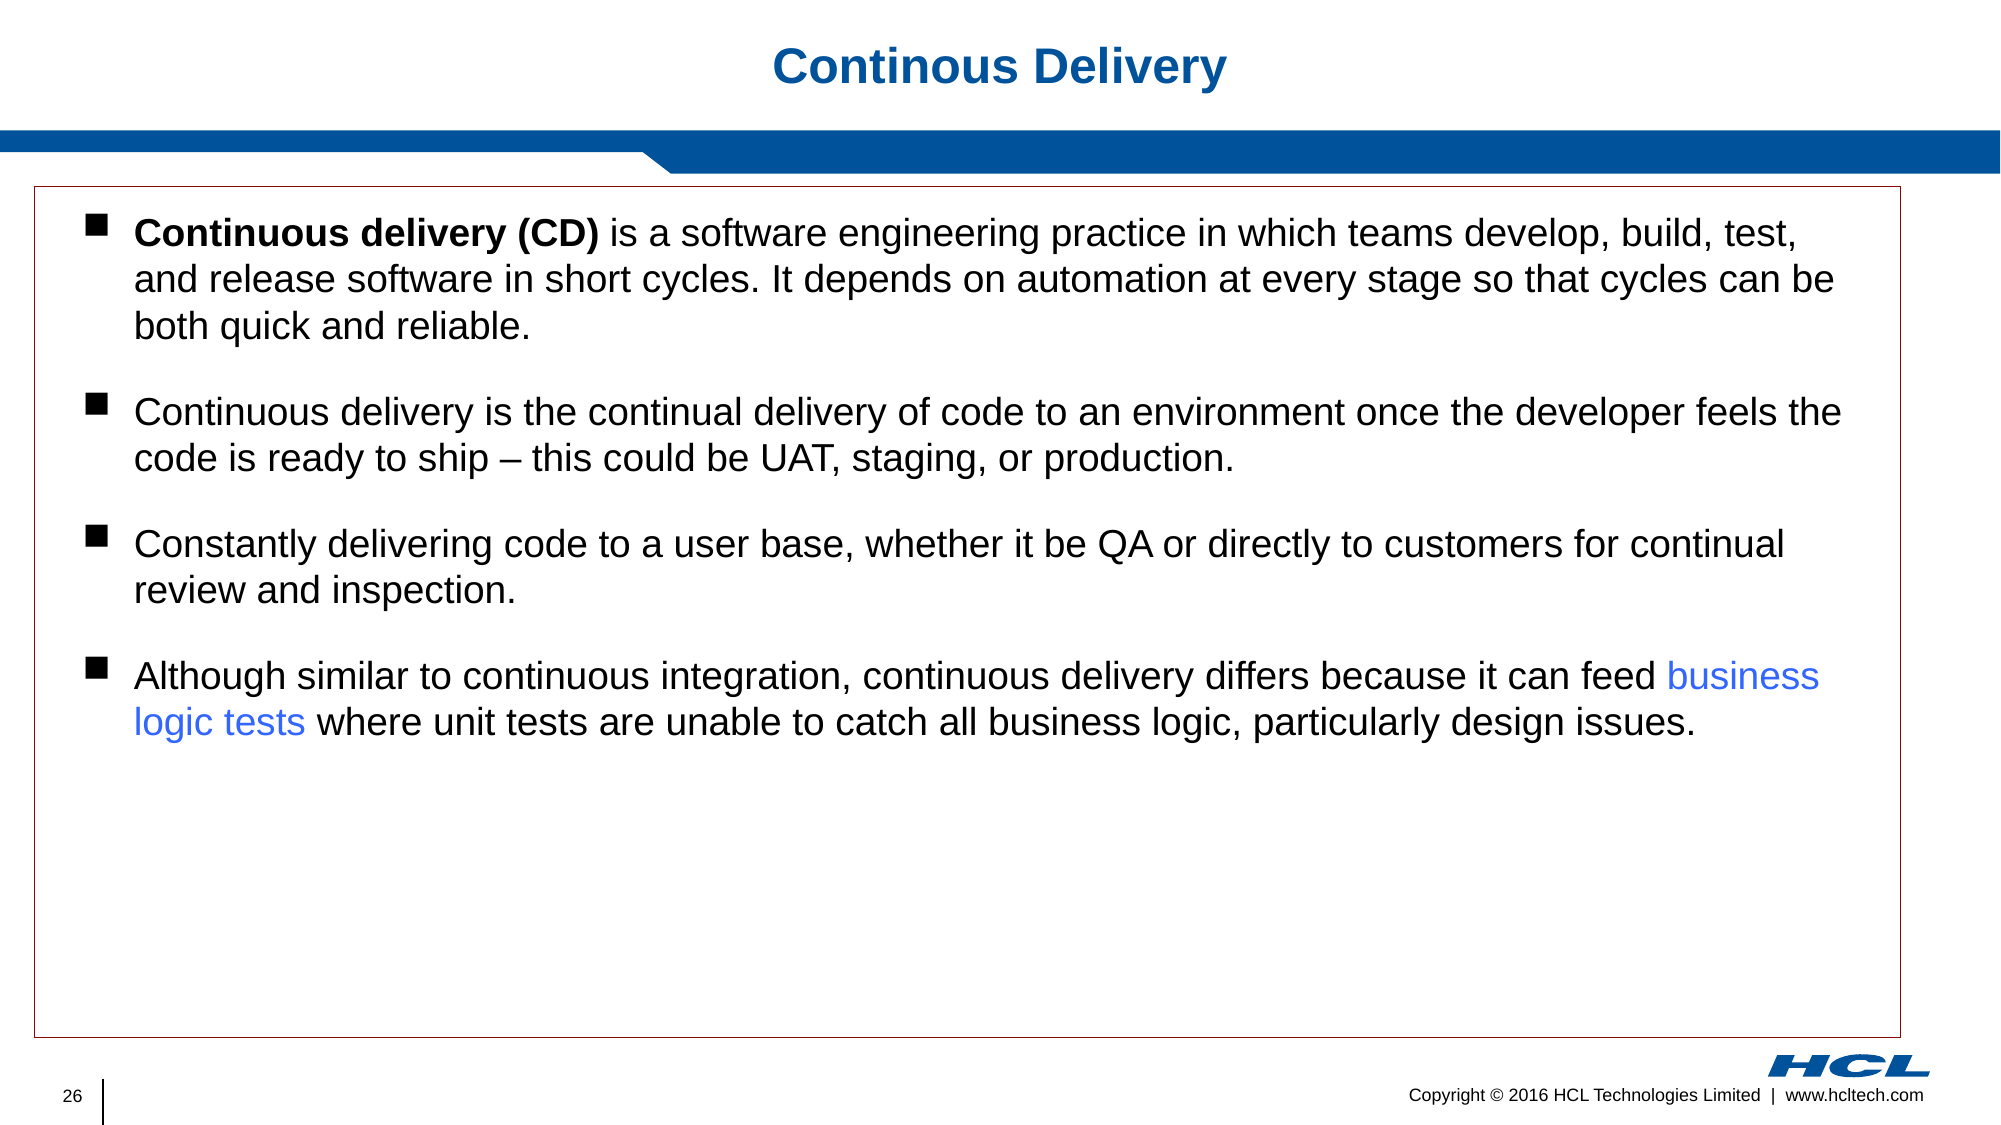

# Continous Delivery

Continuous delivery (CD) is a software engineering practice in which teams develop, build, test, and release software in short cycles. It depends on automation at every stage so that cycles can be both quick and reliable.
Continuous delivery is the continual delivery of code to an environment once the developer feels the code is ready to ship – this could be UAT, staging, or production.
Constantly delivering code to a user base, whether it be QA or directly to customers for continual review and inspection.
Although similar to continuous integration, continuous delivery differs because it can feed business logic tests where unit tests are unable to catch all business logic, particularly design issues.